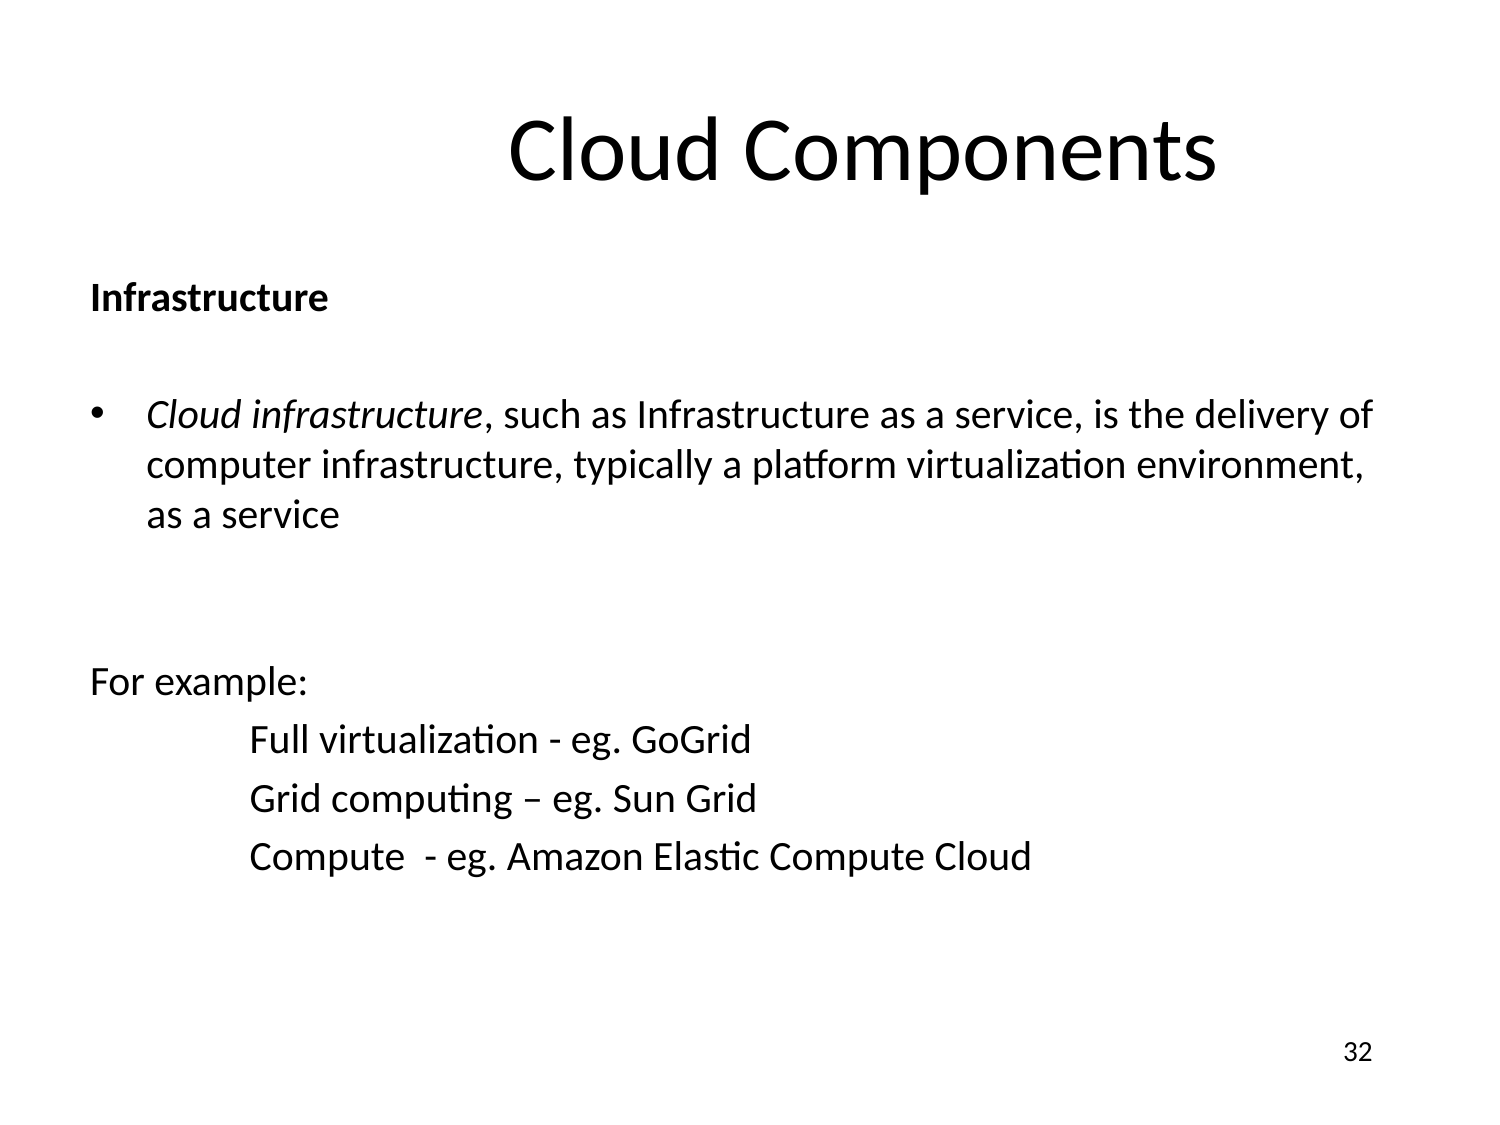

# Cloud Components
Infrastructure

Cloud infrastructure, such as Infrastructure as a service, is the delivery of computer infrastructure, typically a platform virtualization environment, as a service

For example:
	 Full virtualization - eg. GoGrid
	 Grid computing – eg. Sun Grid
	 Compute  - eg. Amazon Elastic Compute Cloud

32